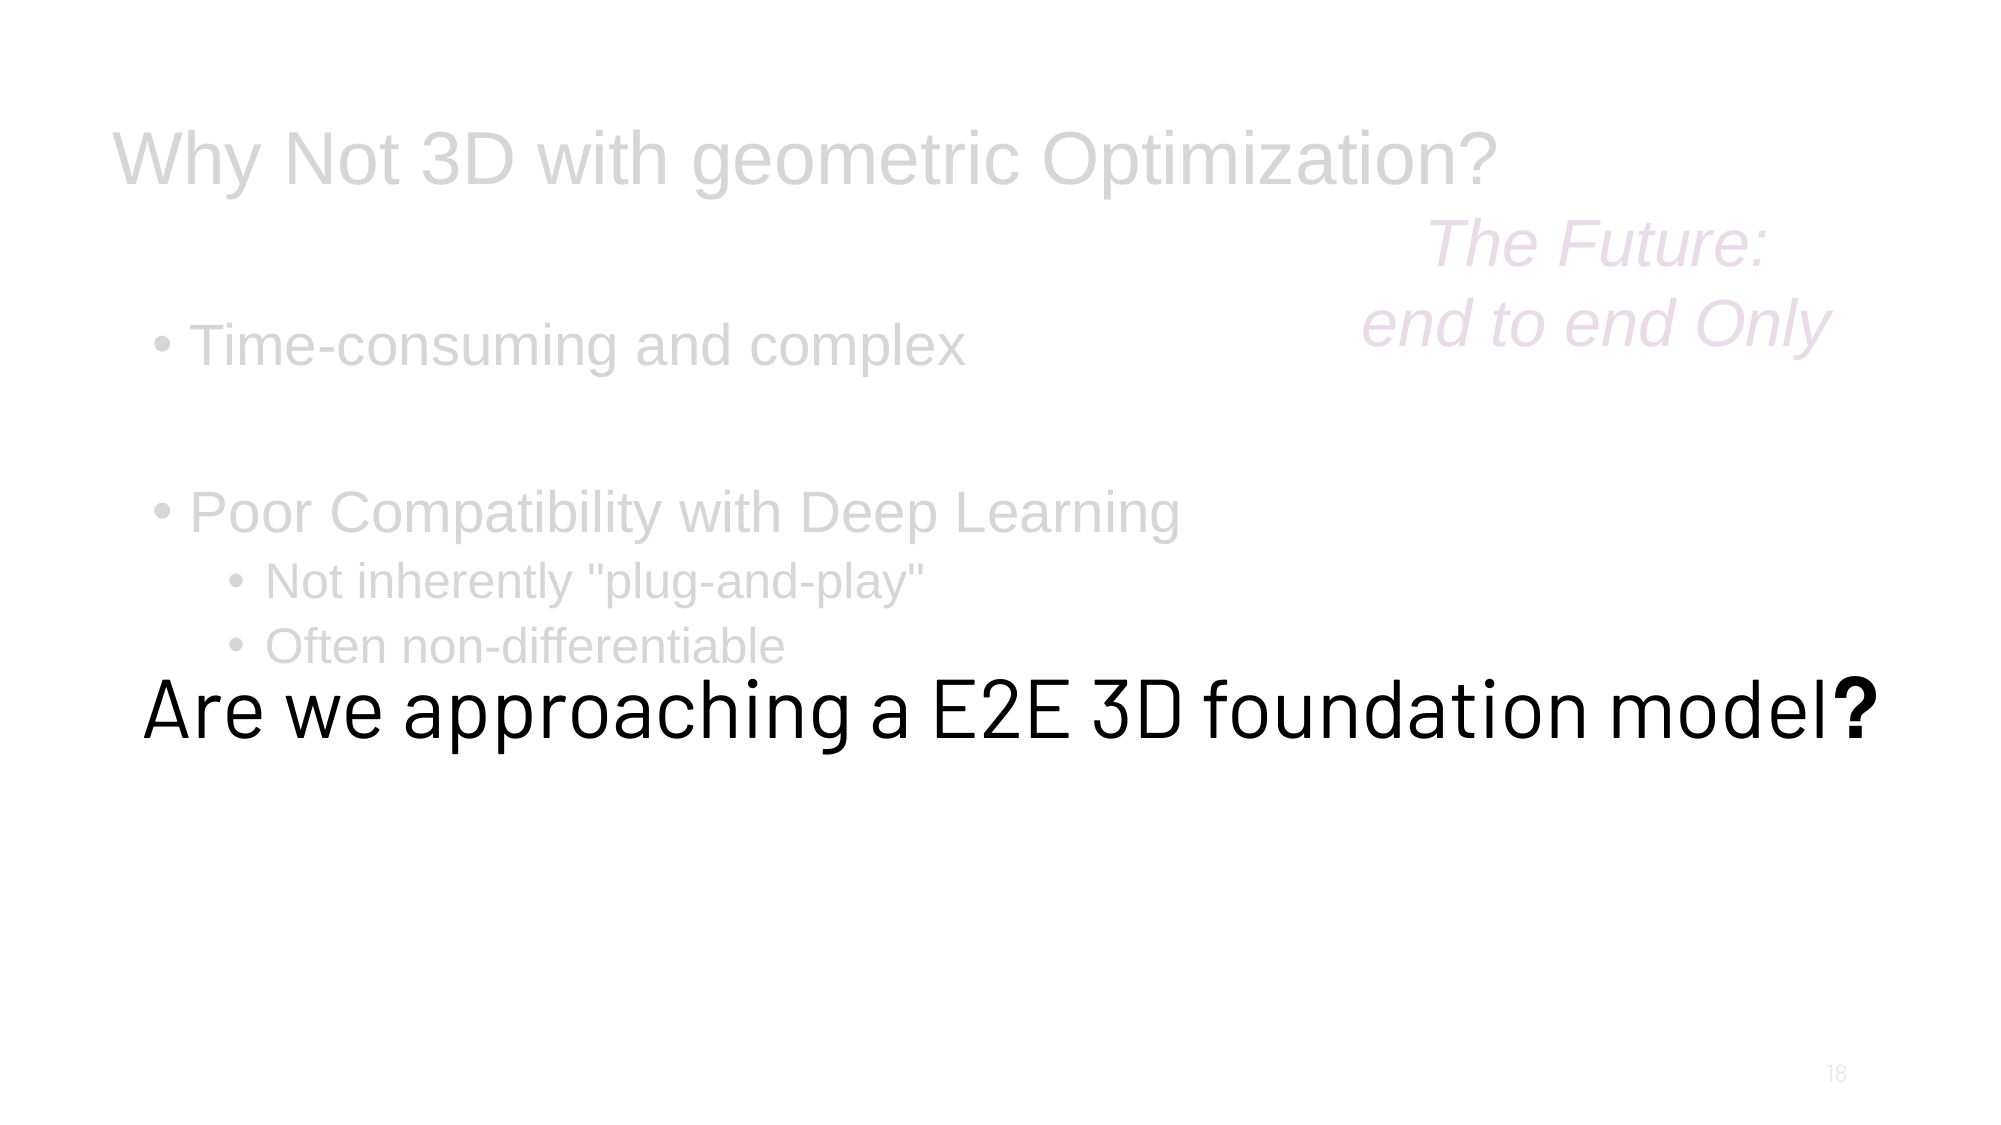

# Why Not 3D with geometric Optimization?
The Future:
end to end Only
Time-consuming and complex

Poor Compatibility with Deep Learning
Not inherently "plug-and-play"
Often non-differentiable

 Are we approaching a E2E 3D foundation model?
18